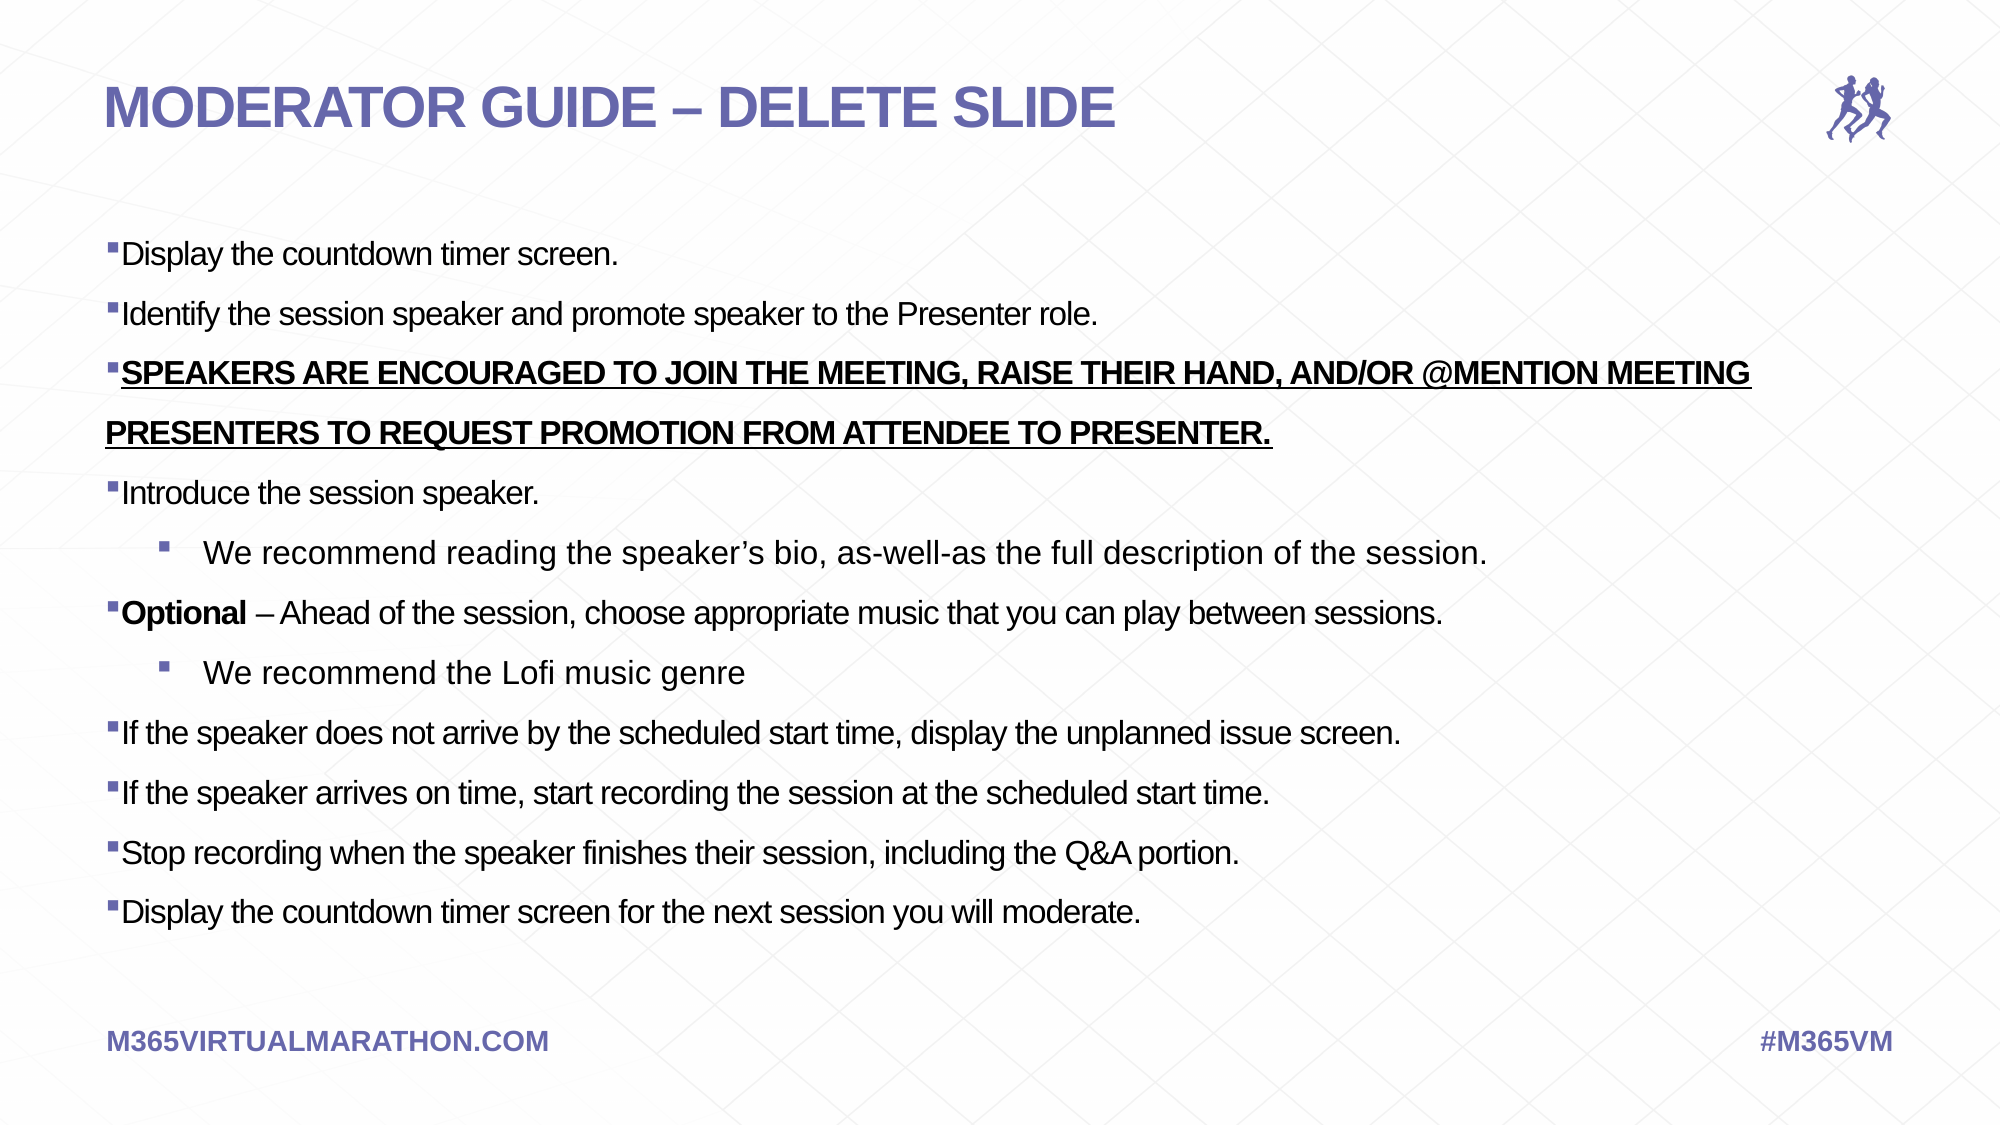

# MODERATOR GUIDE – DELETE SLIDE
Display the countdown timer screen.
Identify the session speaker and promote speaker to the Presenter role.
Speakers are encouraged to join the meeting, raise their hand, and/or @mention meeting Presenters to request promotion from attendee to presenter.
Introduce the session speaker.
We recommend reading the speaker’s bio, as-well-as the full description of the session.
Optional – Ahead of the session, choose appropriate music that you can play between sessions.
We recommend the Lofi music genre
If the speaker does not arrive by the scheduled start time, display the unplanned issue screen.
If the speaker arrives on time, start recording the session at the scheduled start time.
Stop recording when the speaker finishes their session, including the Q&A portion.
Display the countdown timer screen for the next session you will moderate.